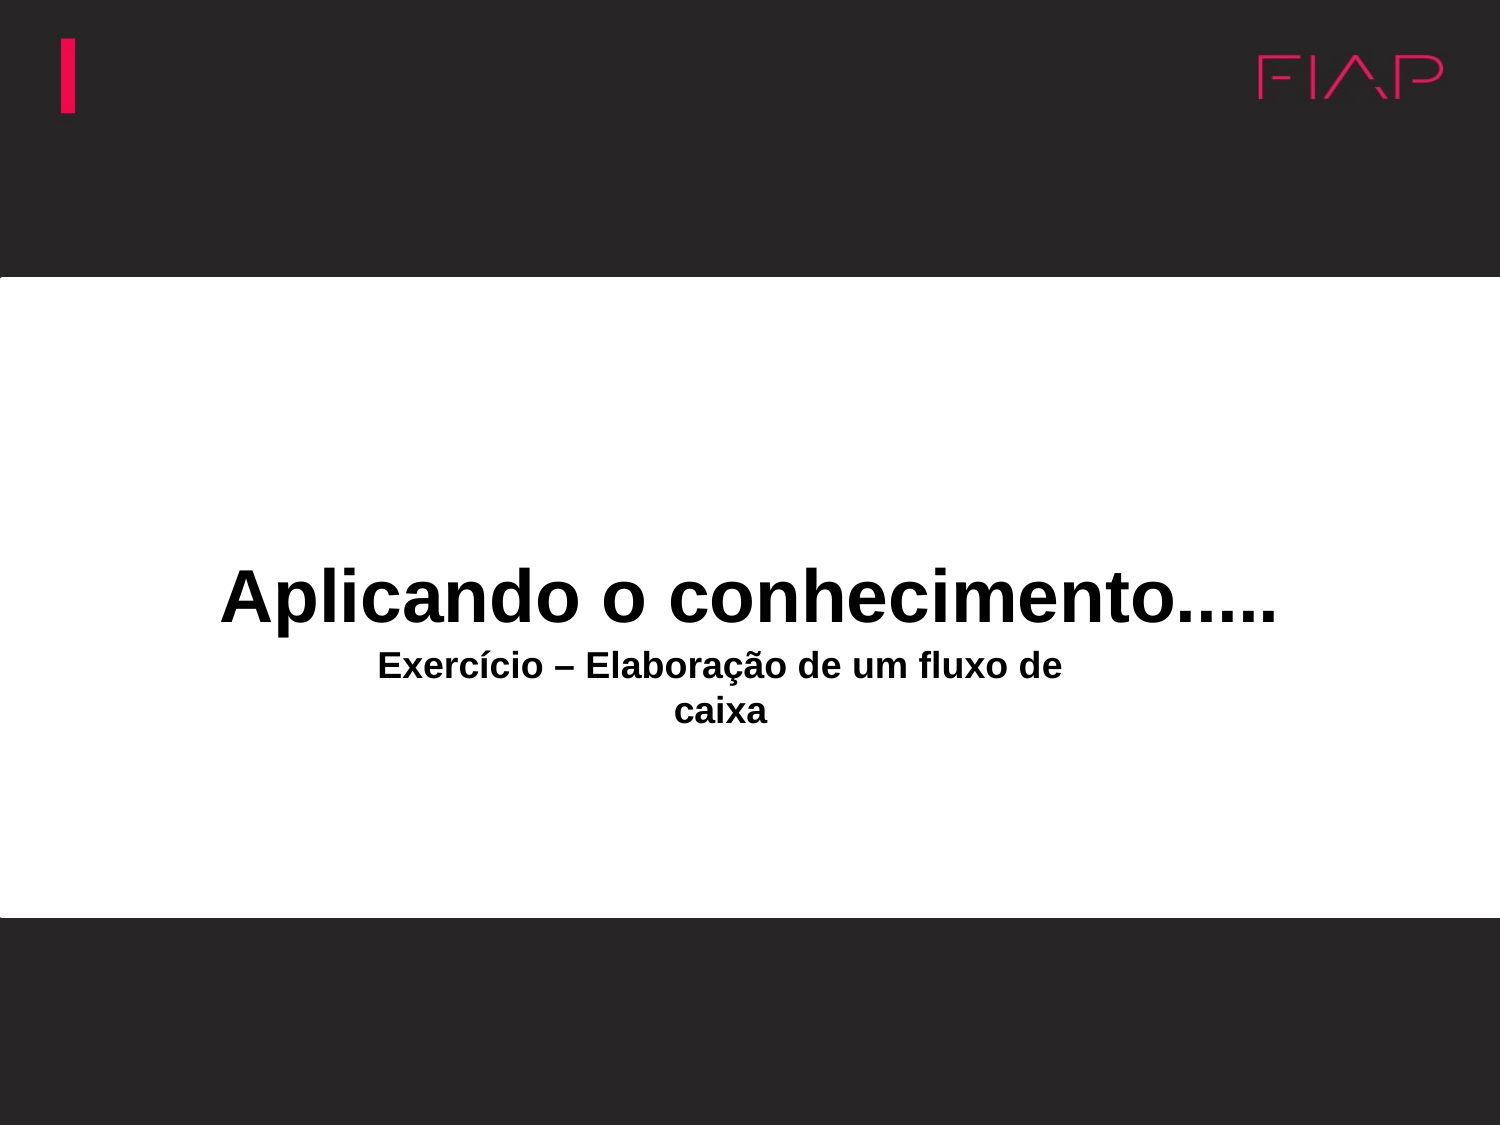

Aplicando o conhecimento.....
Exercício – Elaboração de um fluxo de caixa